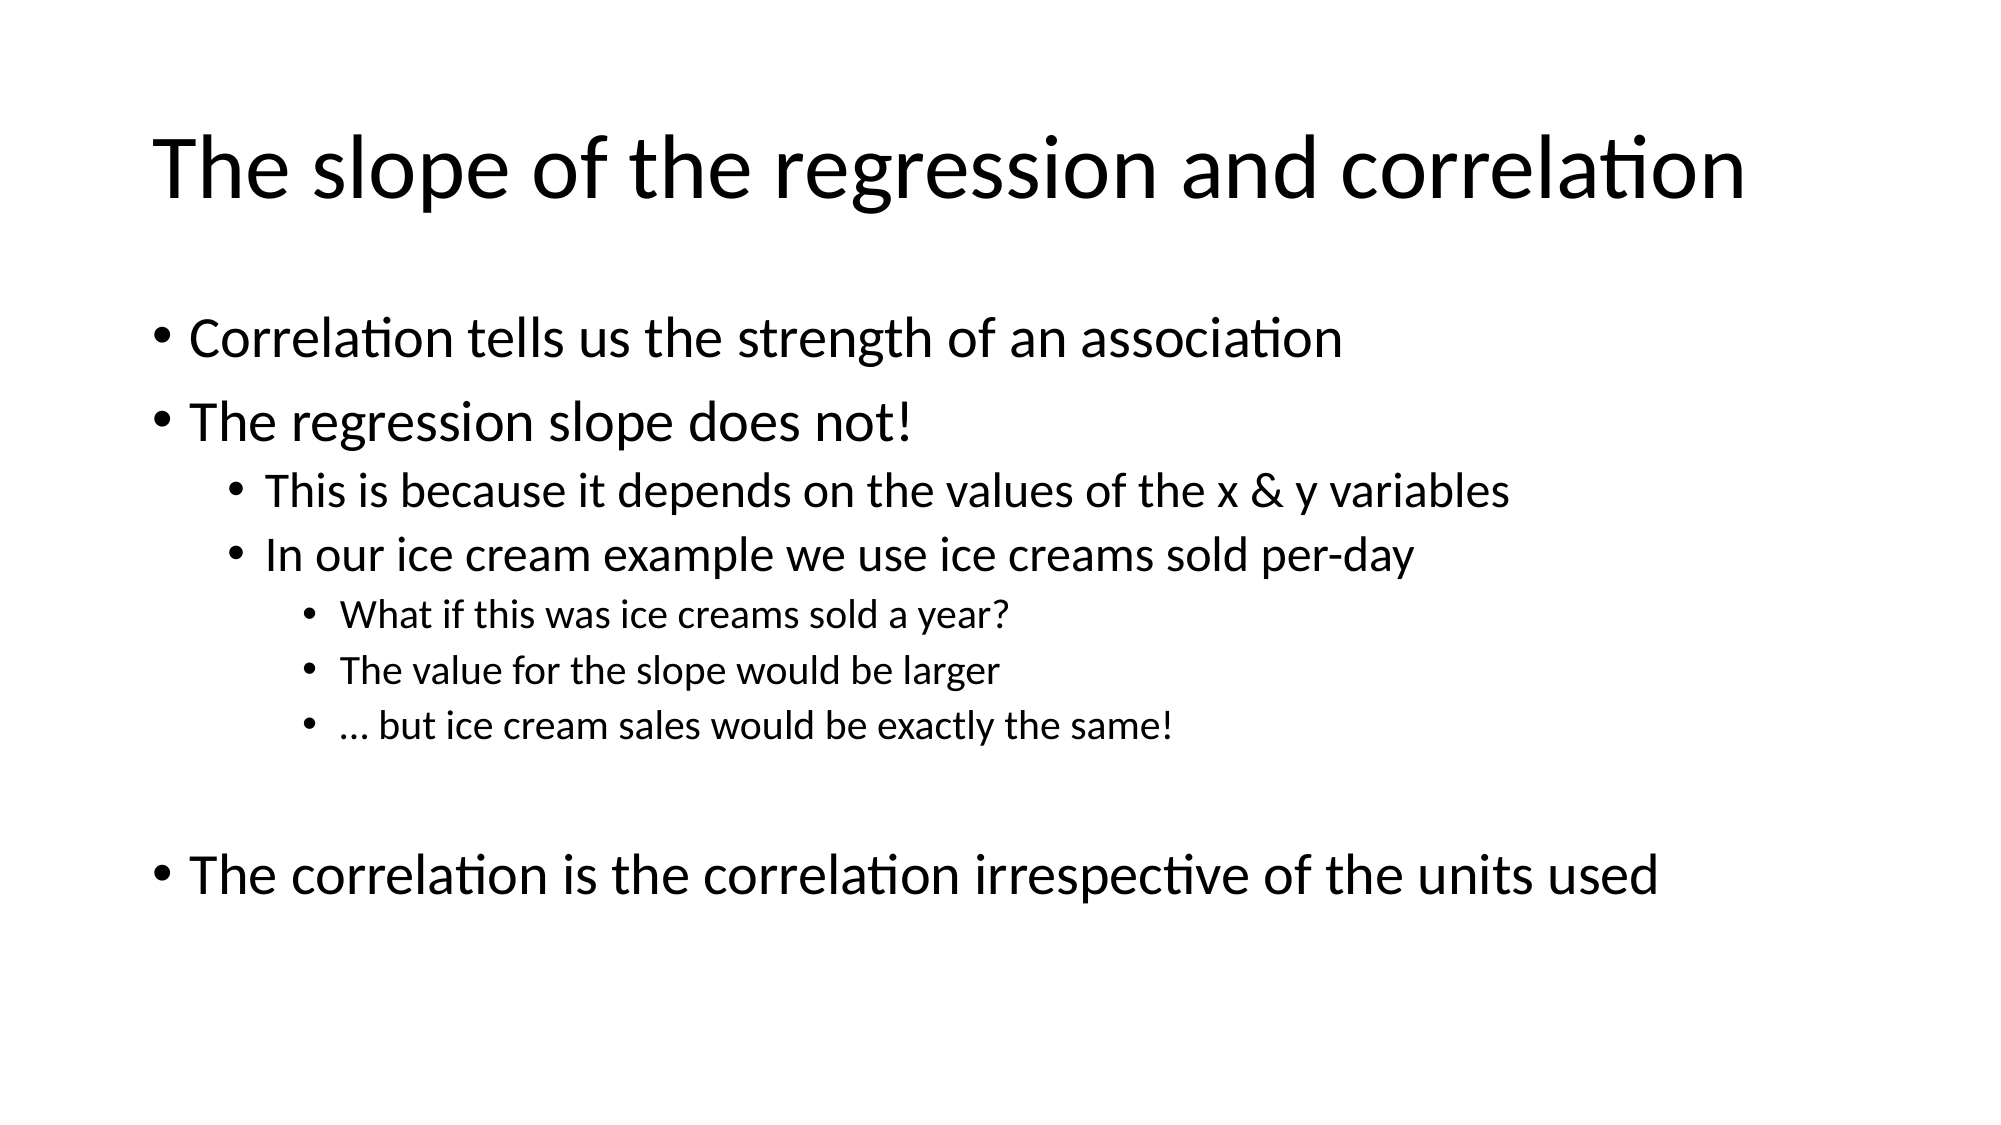

# The slope of the regression and correlation
Correlation tells us the strength of an association
The regression slope does not!
This is because it depends on the values of the x & y variables
In our ice cream example we use ice creams sold per-day
What if this was ice creams sold a year?
The value for the slope would be larger
… but ice cream sales would be exactly the same!

The correlation is the correlation irrespective of the units used